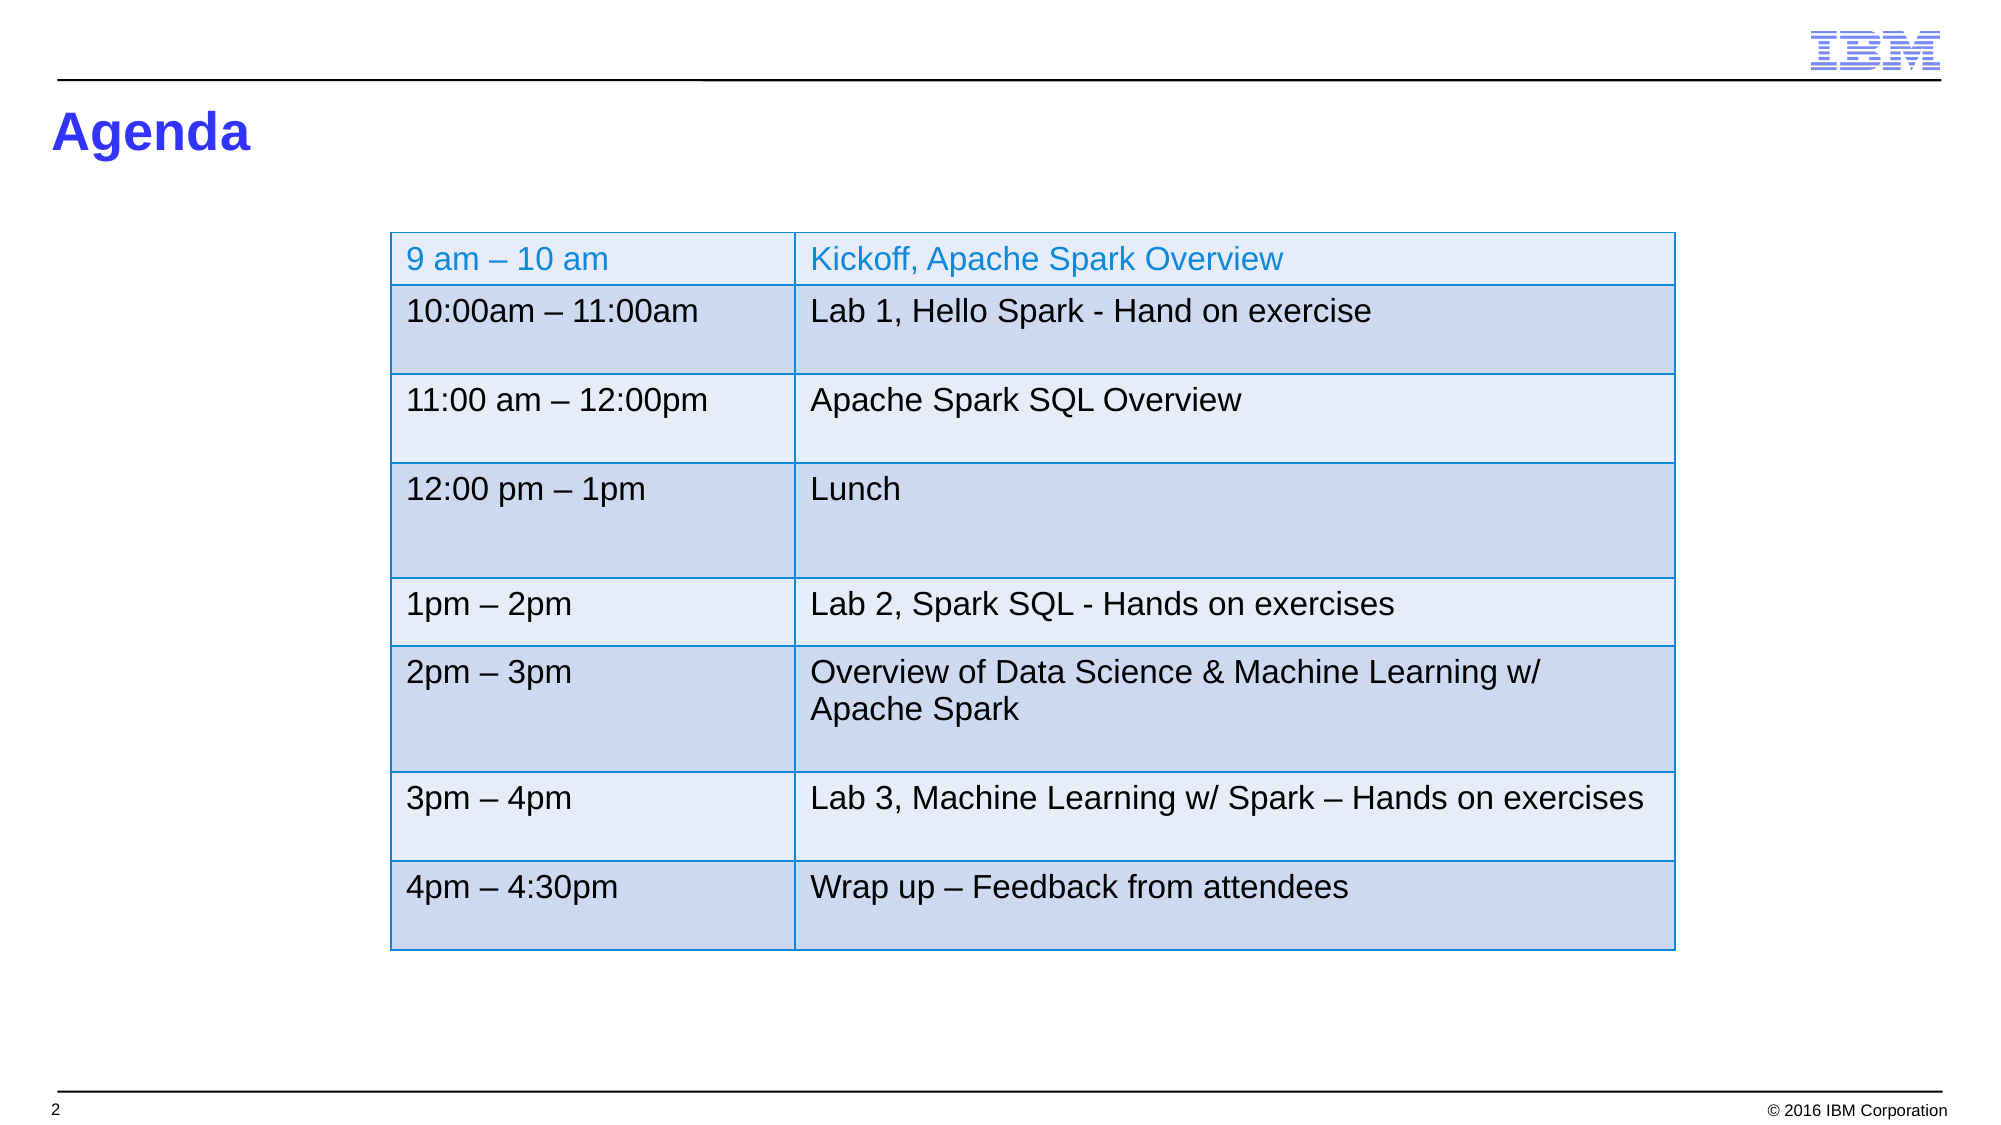

# Agenda
| 9 am – 10 am | Kickoff, Apache Spark Overview |
| --- | --- |
| 10:00am – 11:00am | Lab 1, Hello Spark - Hand on exercise |
| 11:00 am – 12:00pm | Apache Spark SQL Overview |
| 12:00 pm – 1pm | Lunch |
| 1pm – 2pm | Lab 2, Spark SQL - Hands on exercises |
| 2pm – 3pm | Overview of Data Science & Machine Learning w/ Apache Spark |
| 3pm – 4pm | Lab 3, Machine Learning w/ Spark – Hands on exercises |
| 4pm – 4:30pm | Wrap up – Feedback from attendees |